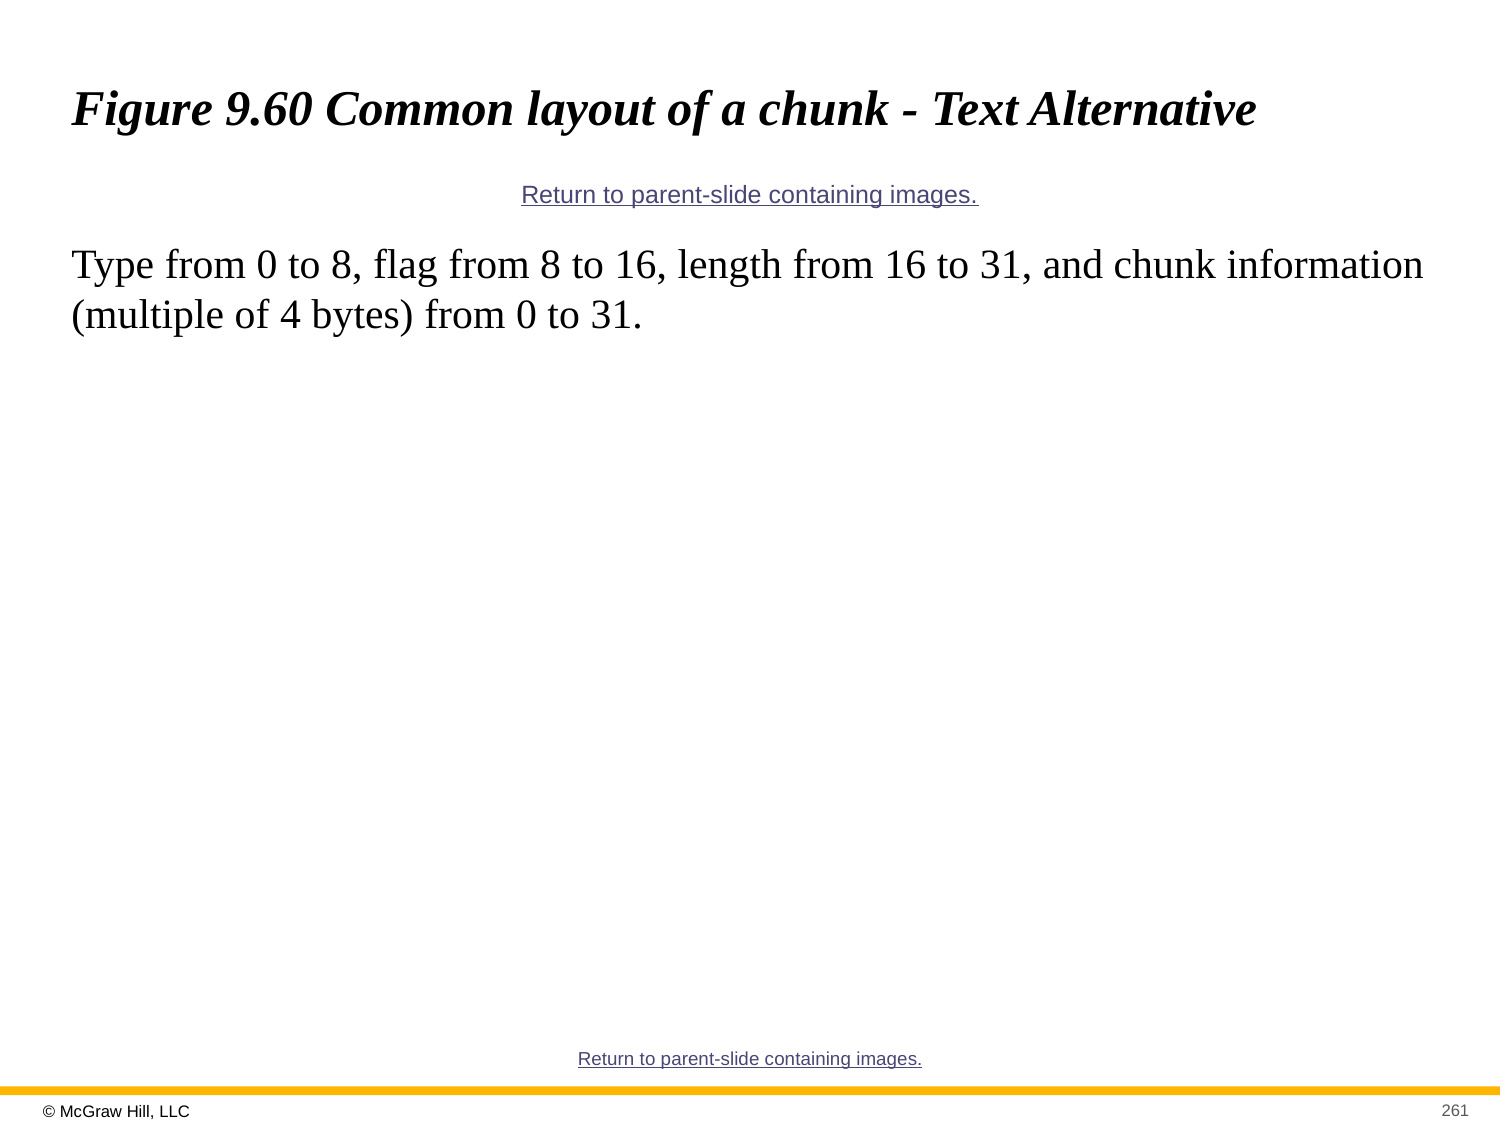

# Figure 9.60 Common layout of a chunk - Text Alternative
Return to parent-slide containing images.
Type from 0 to 8, flag from 8 to 16, length from 16 to 31, and chunk information (multiple of 4 bytes) from 0 to 31.
Return to parent-slide containing images.
261